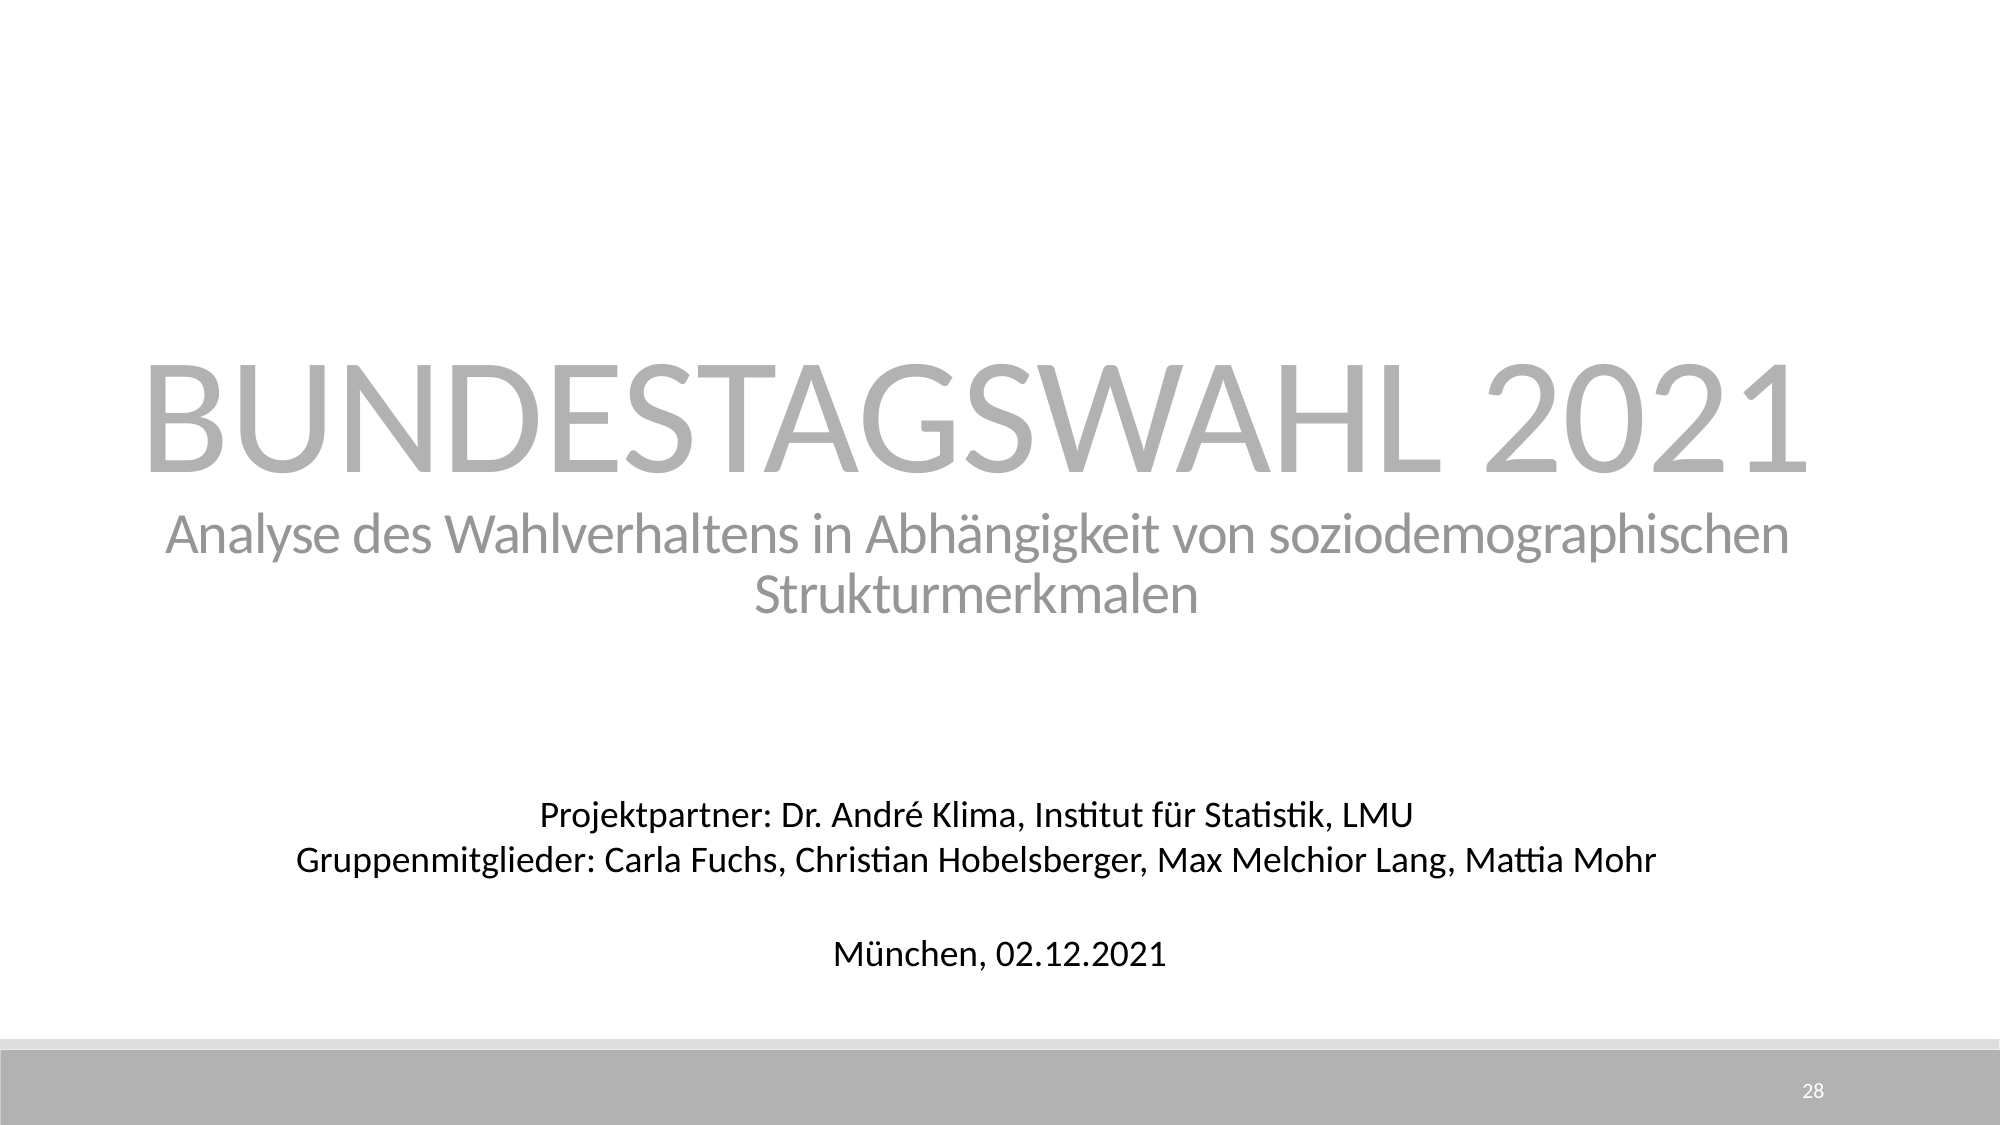

# BUNDESTAGSWAHL 2021 Analyse des Wahlverhaltens in Abhängigkeit von soziodemographischen Strukturmerkmalen

Projektpartner: Dr. André Klima, Institut für Statistik, LMU
Gruppenmitglieder: Carla Fuchs, Christian Hobelsberger, Max Melchior Lang, Mattia Mohr
München, 02.12.2021
28